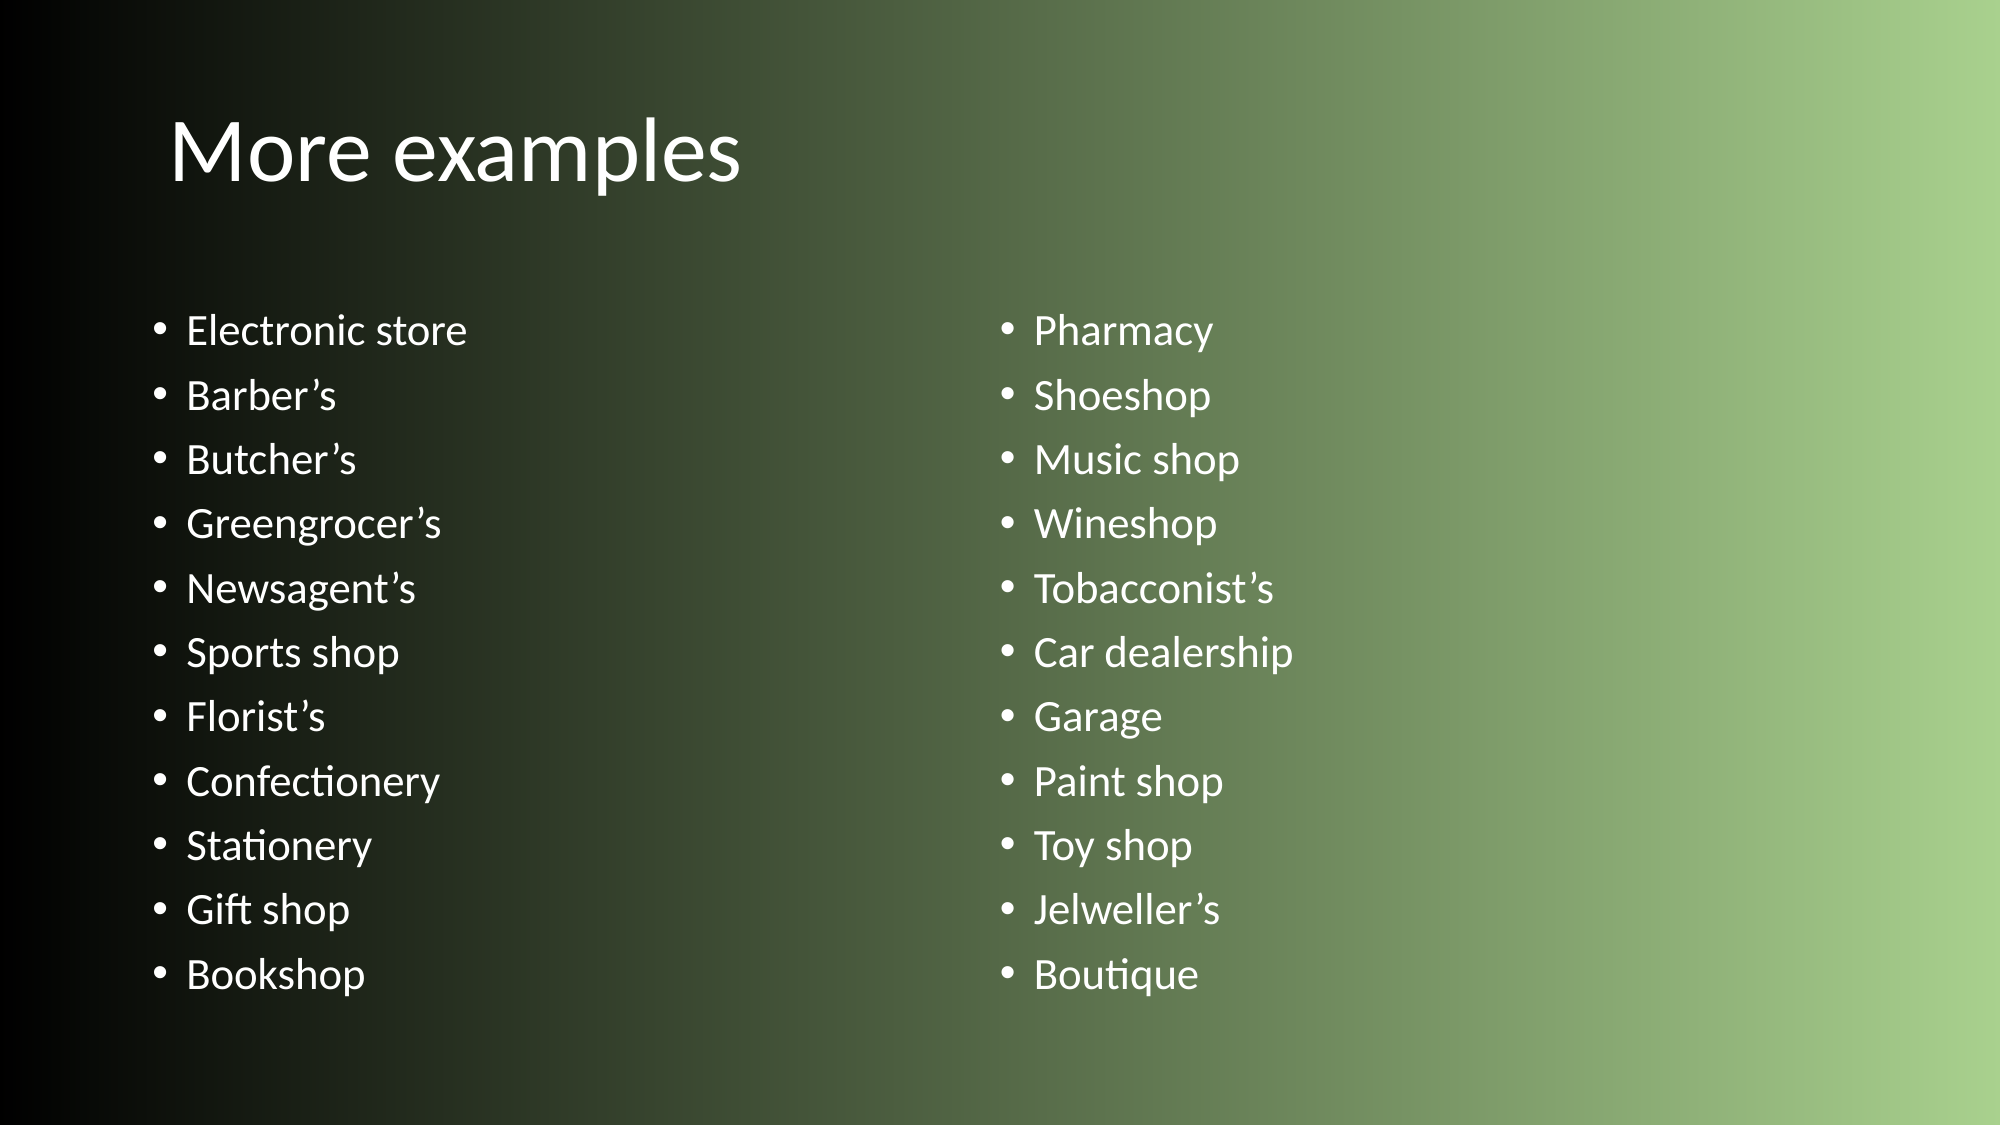

# More examples
Electronic store
Barber’s
Butcher’s
Greengrocer’s
Newsagent’s
Sports shop
Florist’s
Confectionery
Stationery
Gift shop
Bookshop
Pharmacy
Shoeshop
Music shop
Wineshop
Tobacconist’s
Car dealership
Garage
Paint shop
Toy shop
Jelweller’s
Boutique